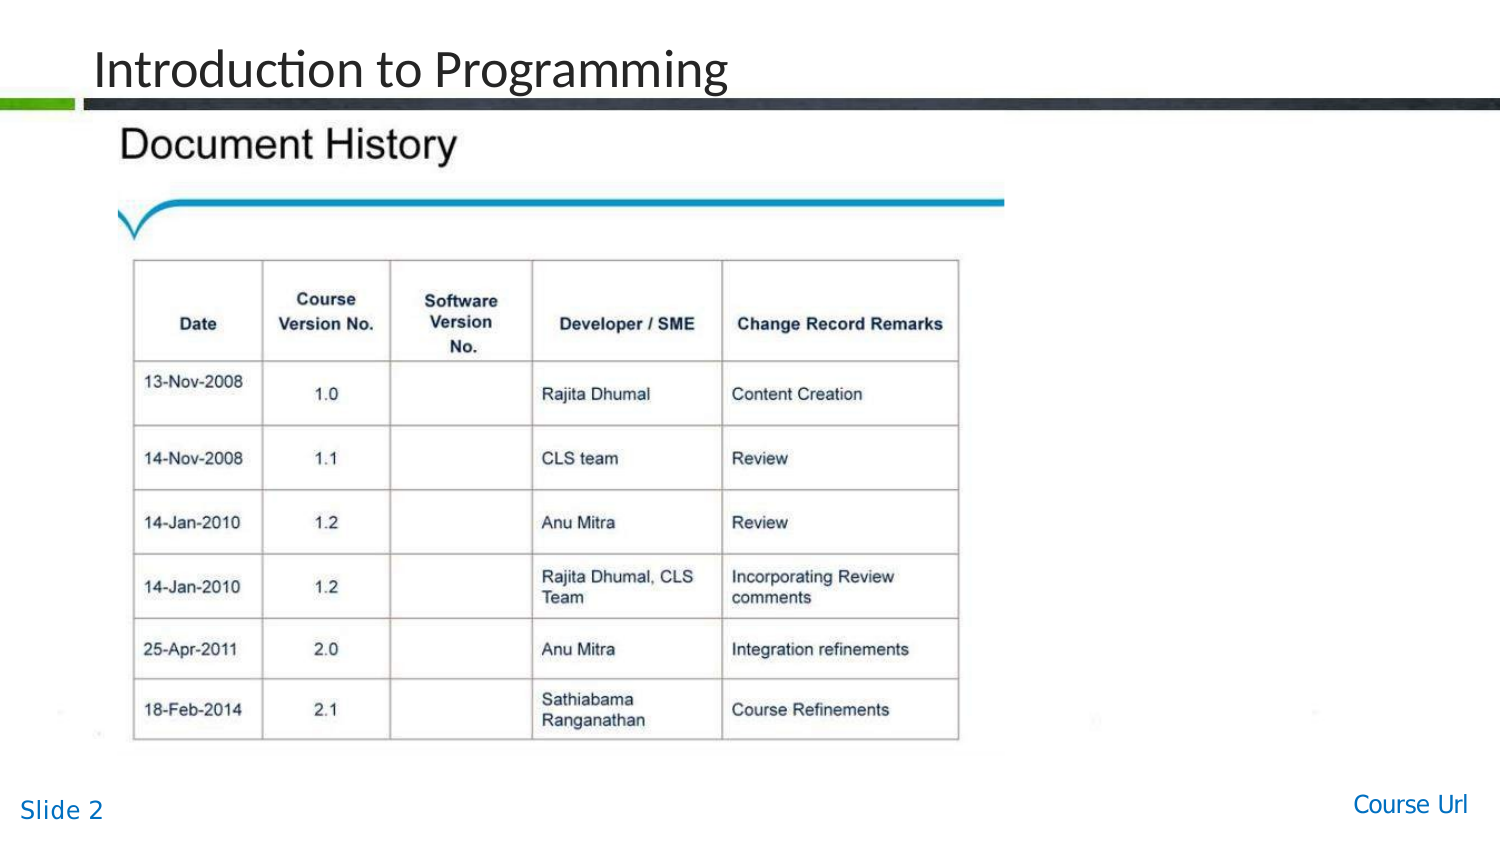

# Introduction to Programming

Course Url
Slide 2